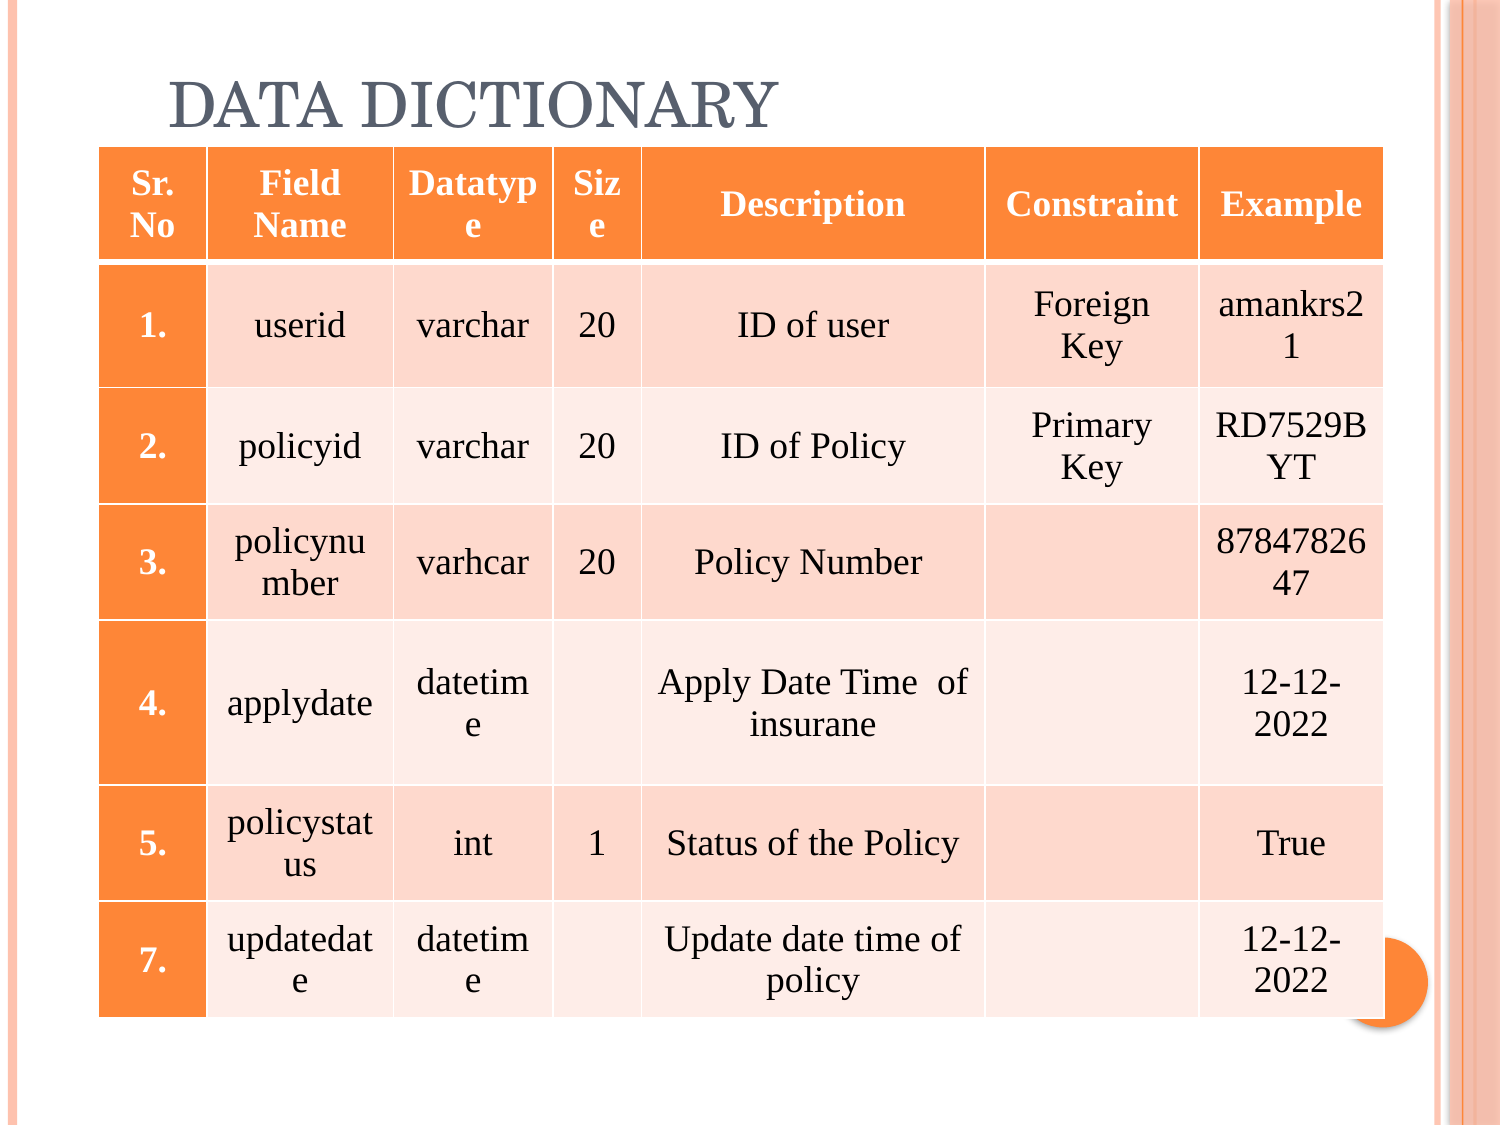

# Data dictionary
| Sr. No | Field Name | Datatype | Size | Description | Constraint | Example |
| --- | --- | --- | --- | --- | --- | --- |
| 1. | userid | varchar | 20 | ID of user | Foreign Key | amankrs21 |
| 2. | policyid | varchar | 20 | ID of Policy | Primary Key | RD7529BYT |
| 3. | policynumber | varhcar | 20 | Policy Number |  | 8784782647 |
| 4. | applydate | datetime |  | Apply Date Time of insurane |  | 12-12-2022 |
| 5. | policystatus | int | 1 | Status of the Policy |  | True |
| 7. | updatedate | datetime |  | Update date time of policy |  | 12-12-2022 |